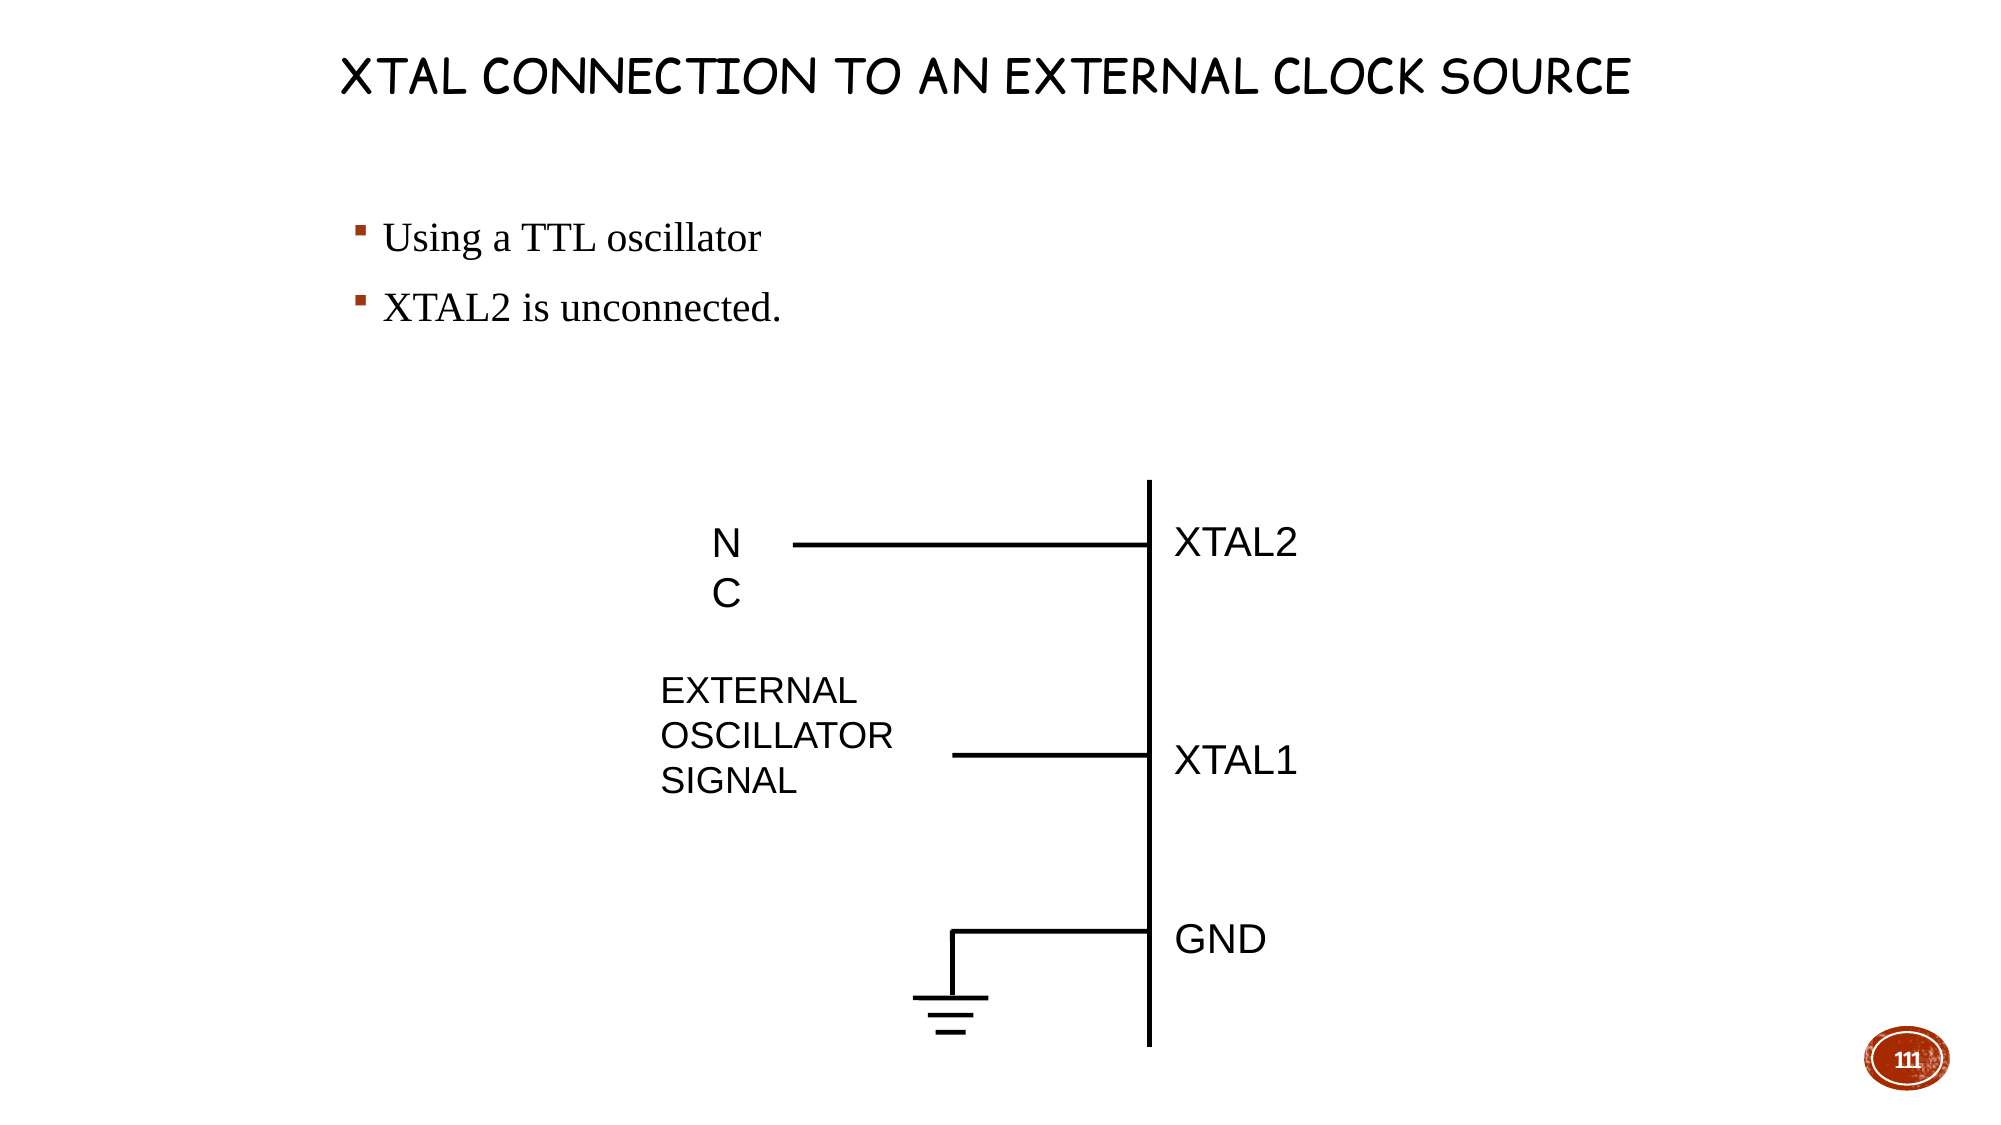

# XTAL Connection to an External Clock Source
Using a TTL oscillator
XTAL2 is unconnected.

XTAL2
NC

EXTERNAL
OSCILLATOR
SIGNAL
XTAL1

GND

111